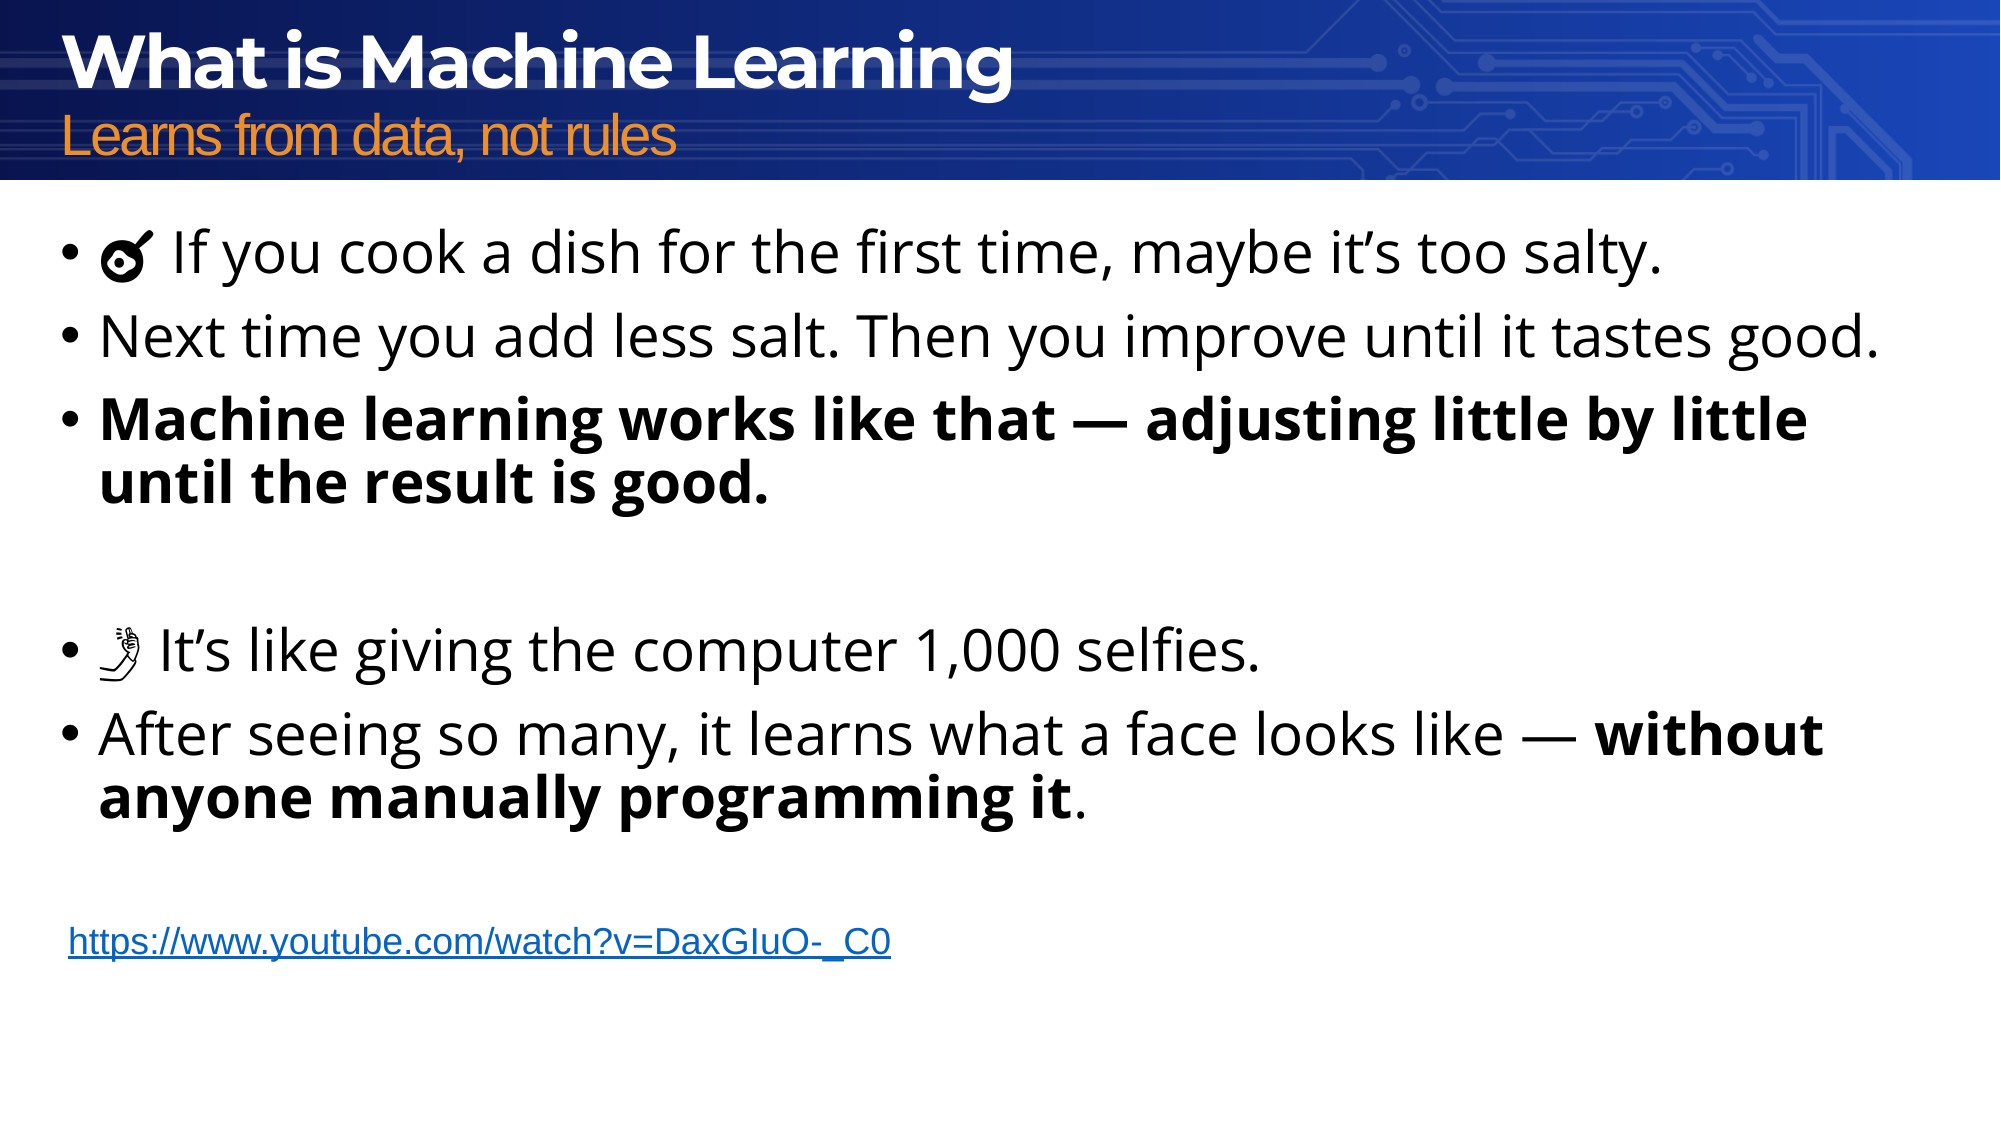

What is Machine Learning
Learns from data, not rules

🍳 If you cook a dish for the first time, maybe it’s too salty.
Next time you add less salt. Then you improve until it tastes good.
Machine learning works like that — adjusting little by little until the result is good.

🤳 It’s like giving the computer 1,000 selfies.
After seeing so many, it learns what a face looks like — without anyone manually programming it.

https://www.youtube.com/watch?v=DaxGIuO-_C0